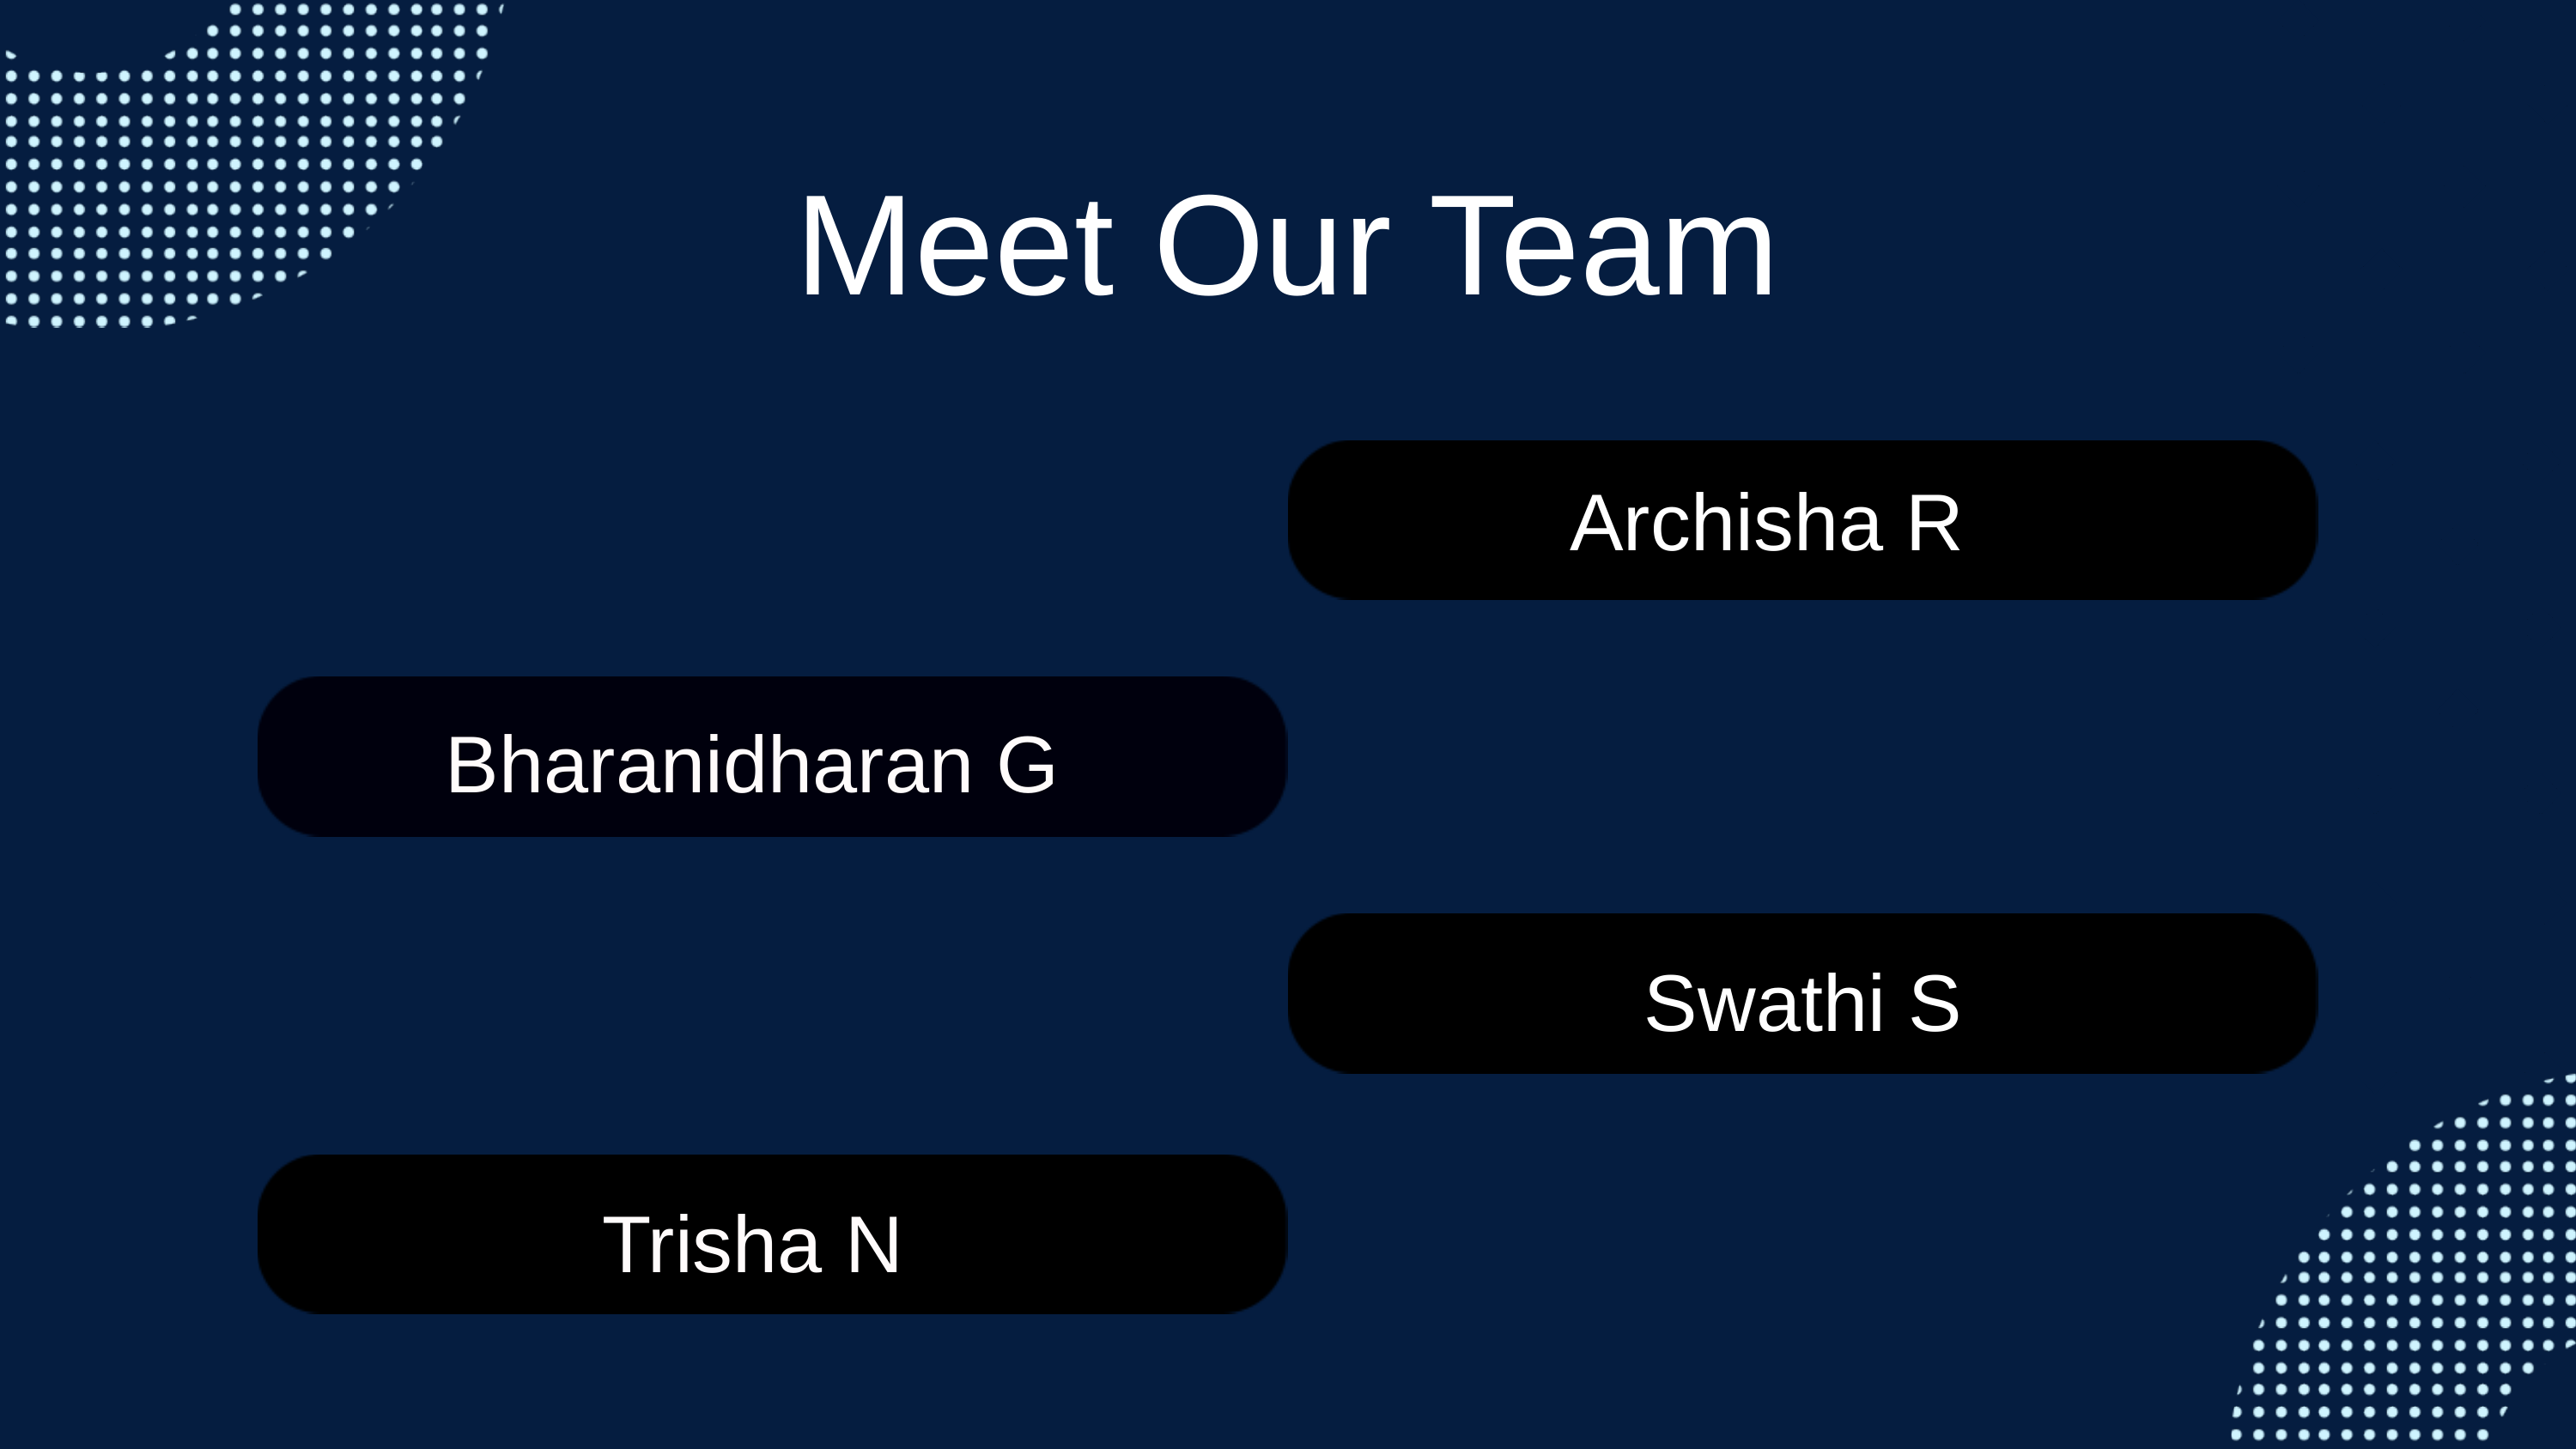

Meet Our Team

Archisha R

Bharanidharan G

Swathi S

Archisha R
Trisha N